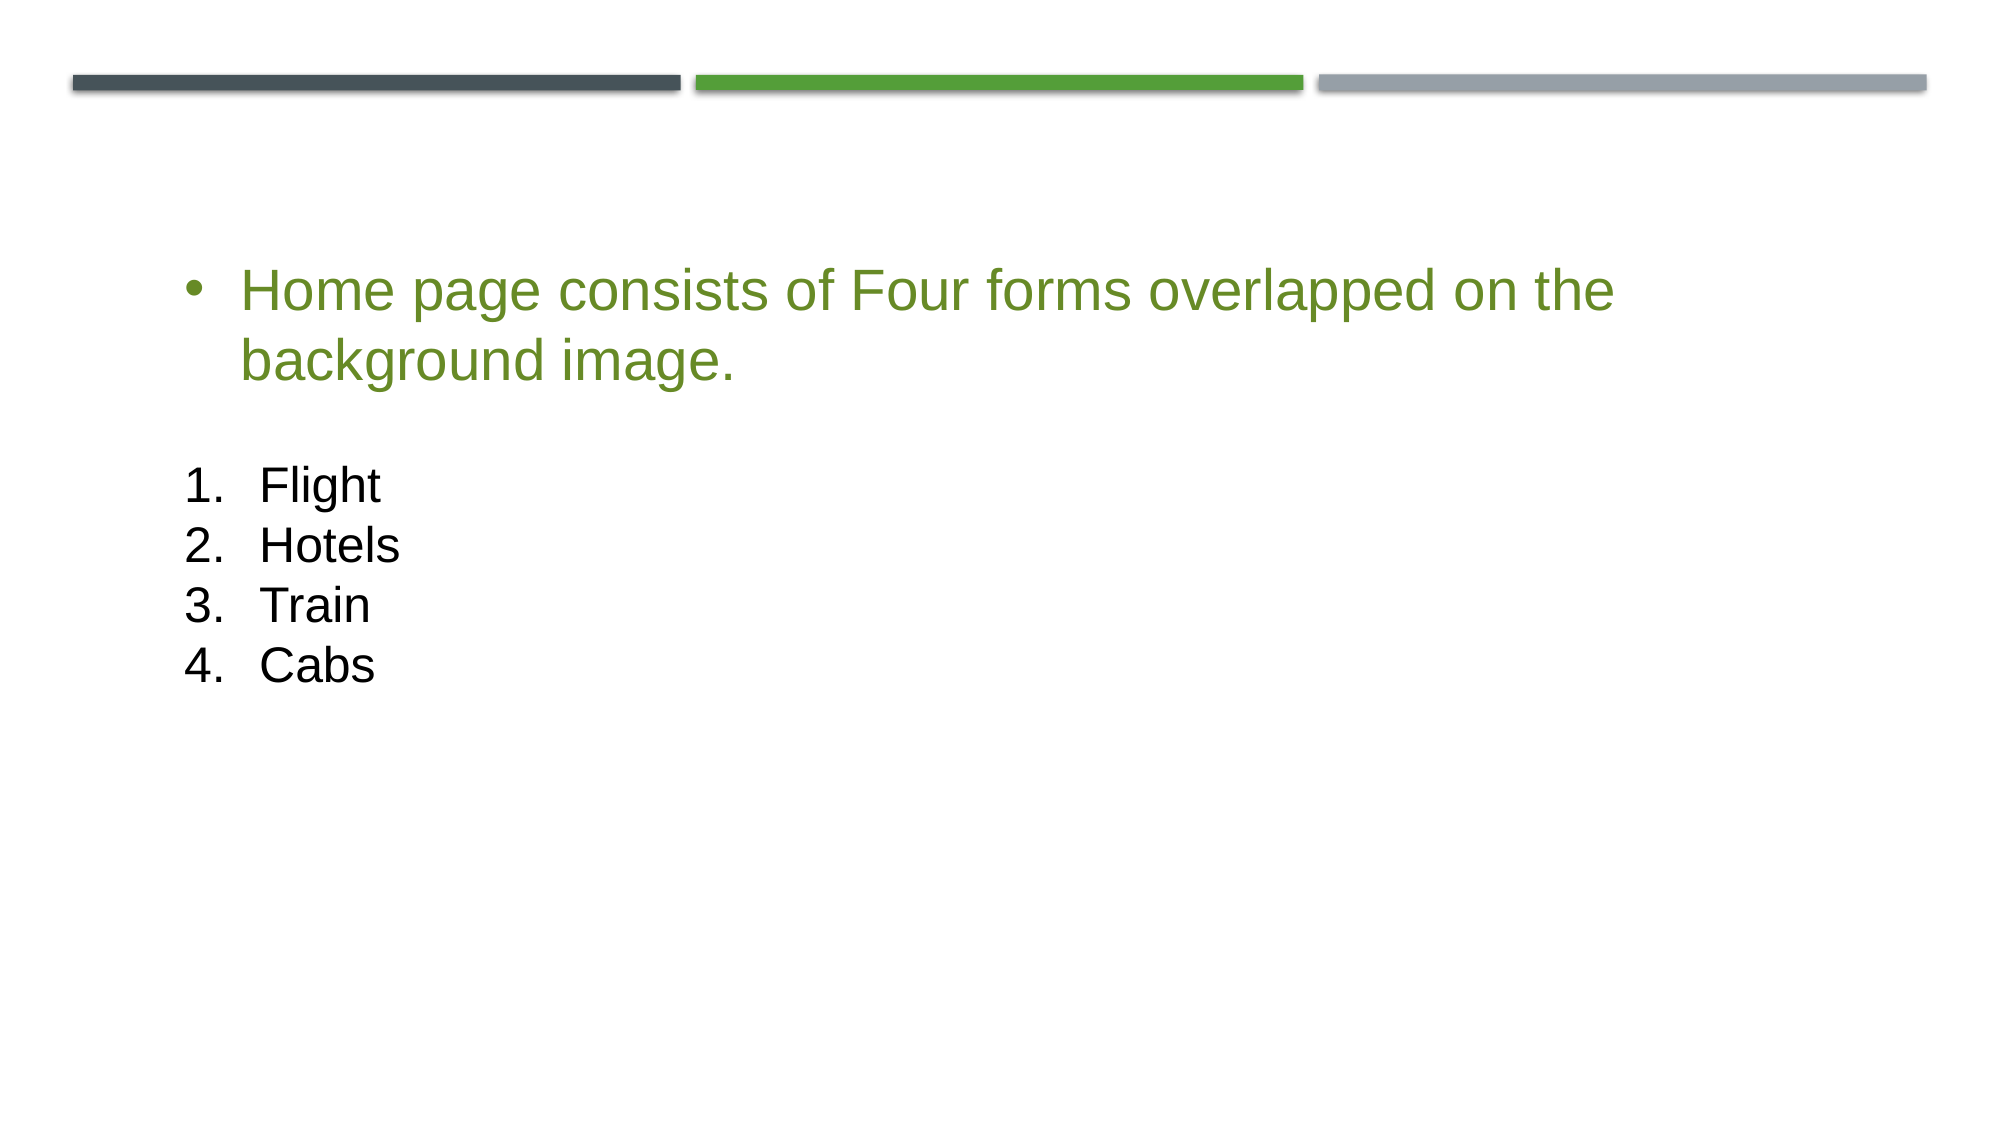

Home page consists of Four forms overlapped on the background image.

Flight
Hotels
Train
Cabs